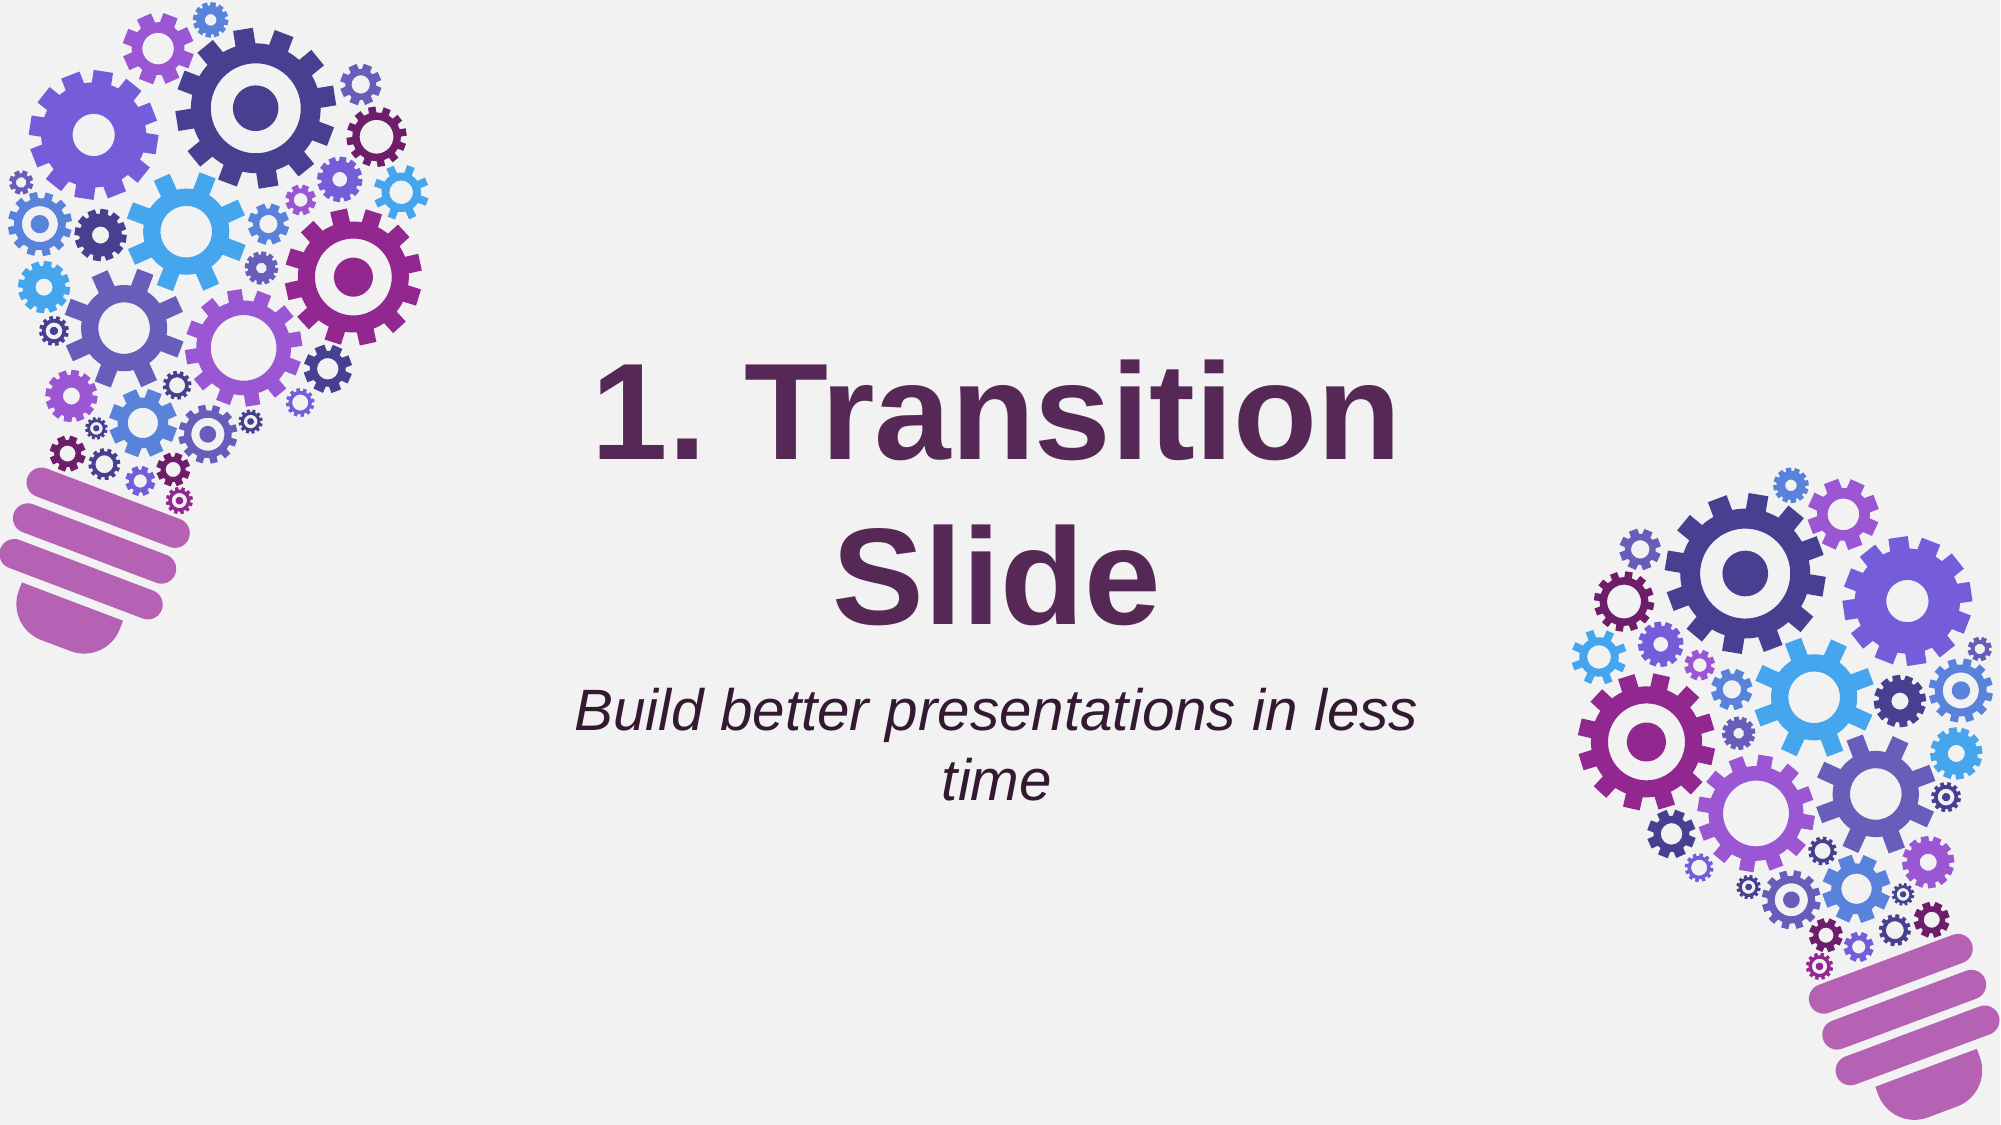

1. Transition Slide
Build better presentations in less time